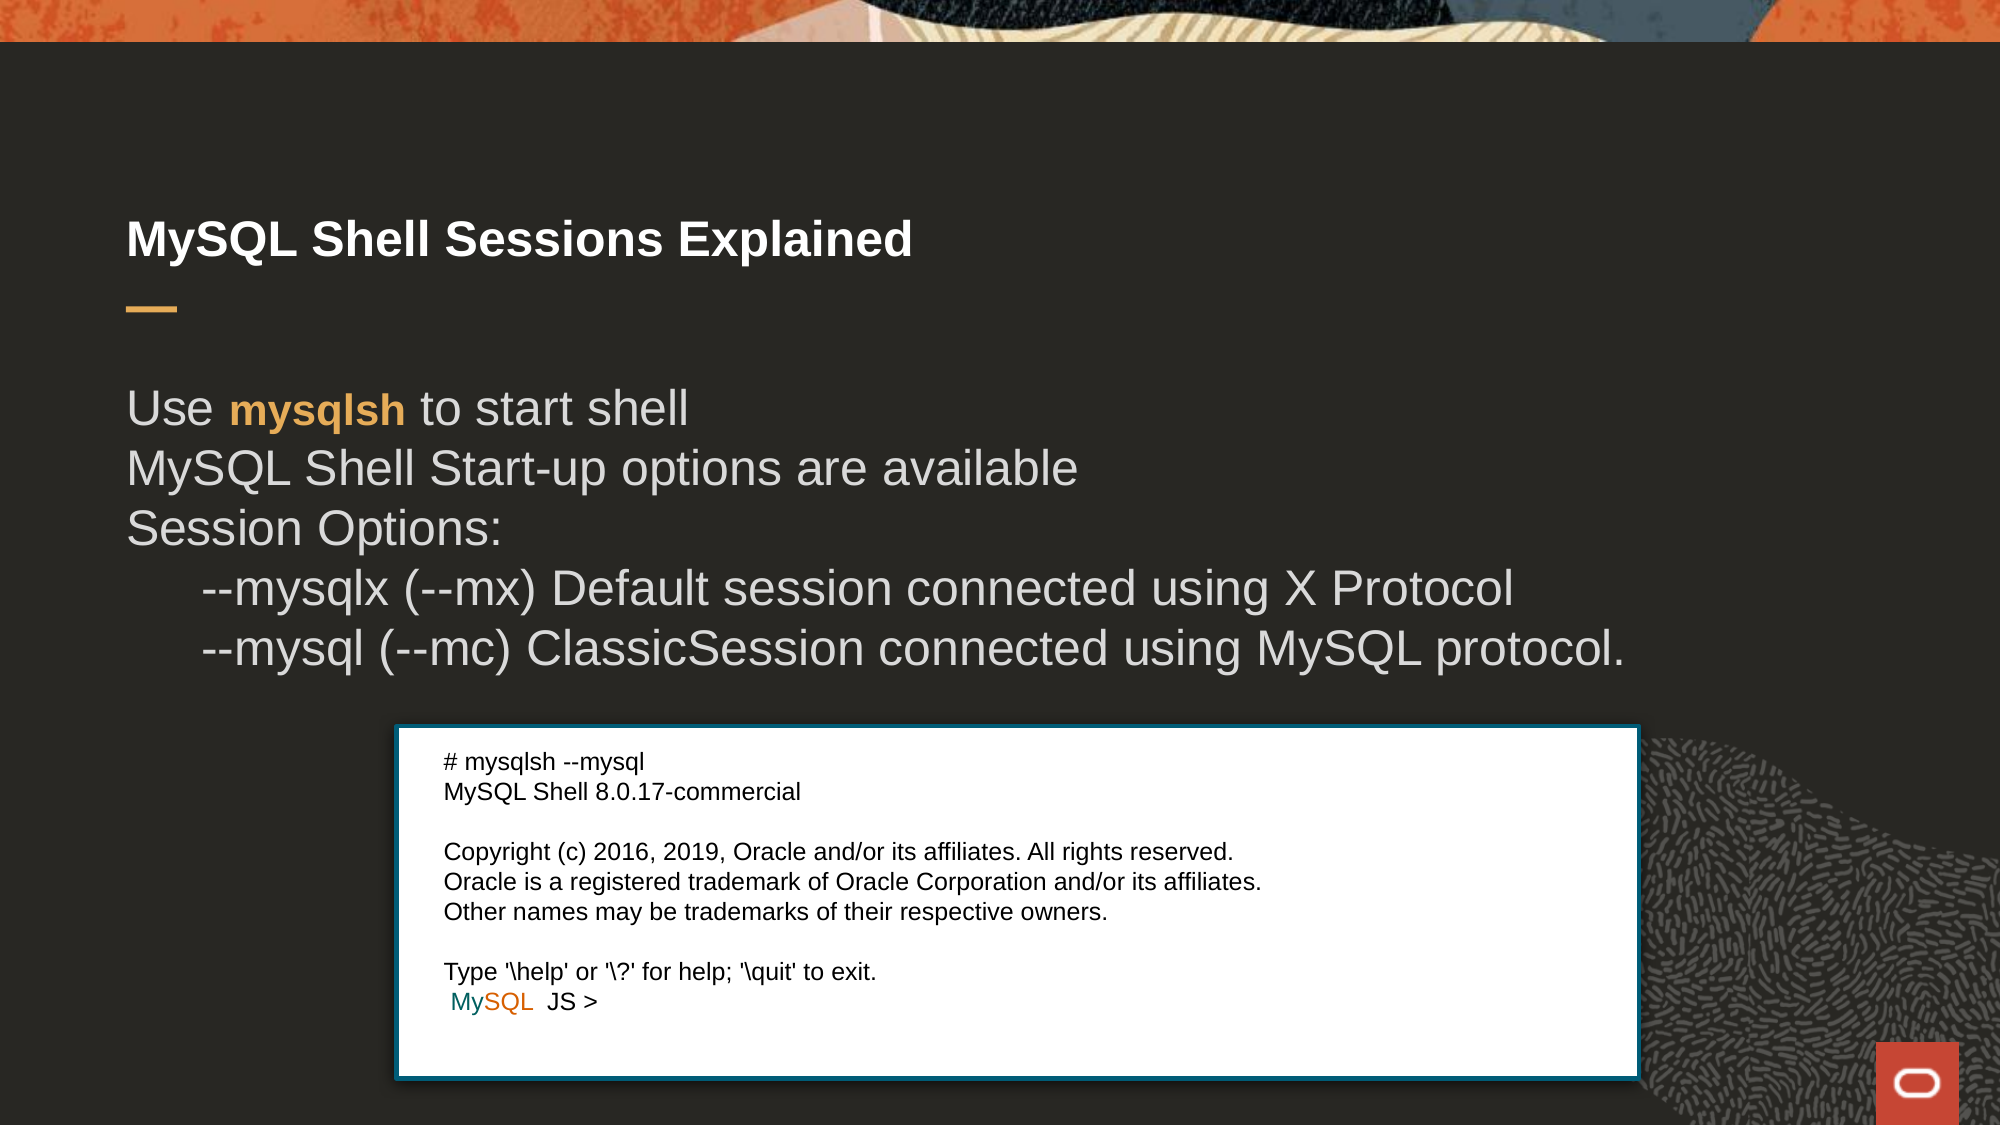

# MySQL Shell Sessions Explained
Use mysqlsh to start shell
MySQL Shell Start-up options are available
Session Options:
--mysqlx (--mx) Default session connected using X Protocol
--mysql (--mc) ClassicSession connected using MySQL protocol.

# mysqlsh --mysql
MySQL Shell 8.0.17-commercial

Copyright (c) 2016, 2019, Oracle and/or its affiliates. All rights reserved.
Oracle is a registered trademark of Oracle Corporation and/or its affiliates.
Other names may be trademarks of their respective owners.

Type '\help' or '\?' for help; '\quit' to exit.
 MySQL  JS >
24